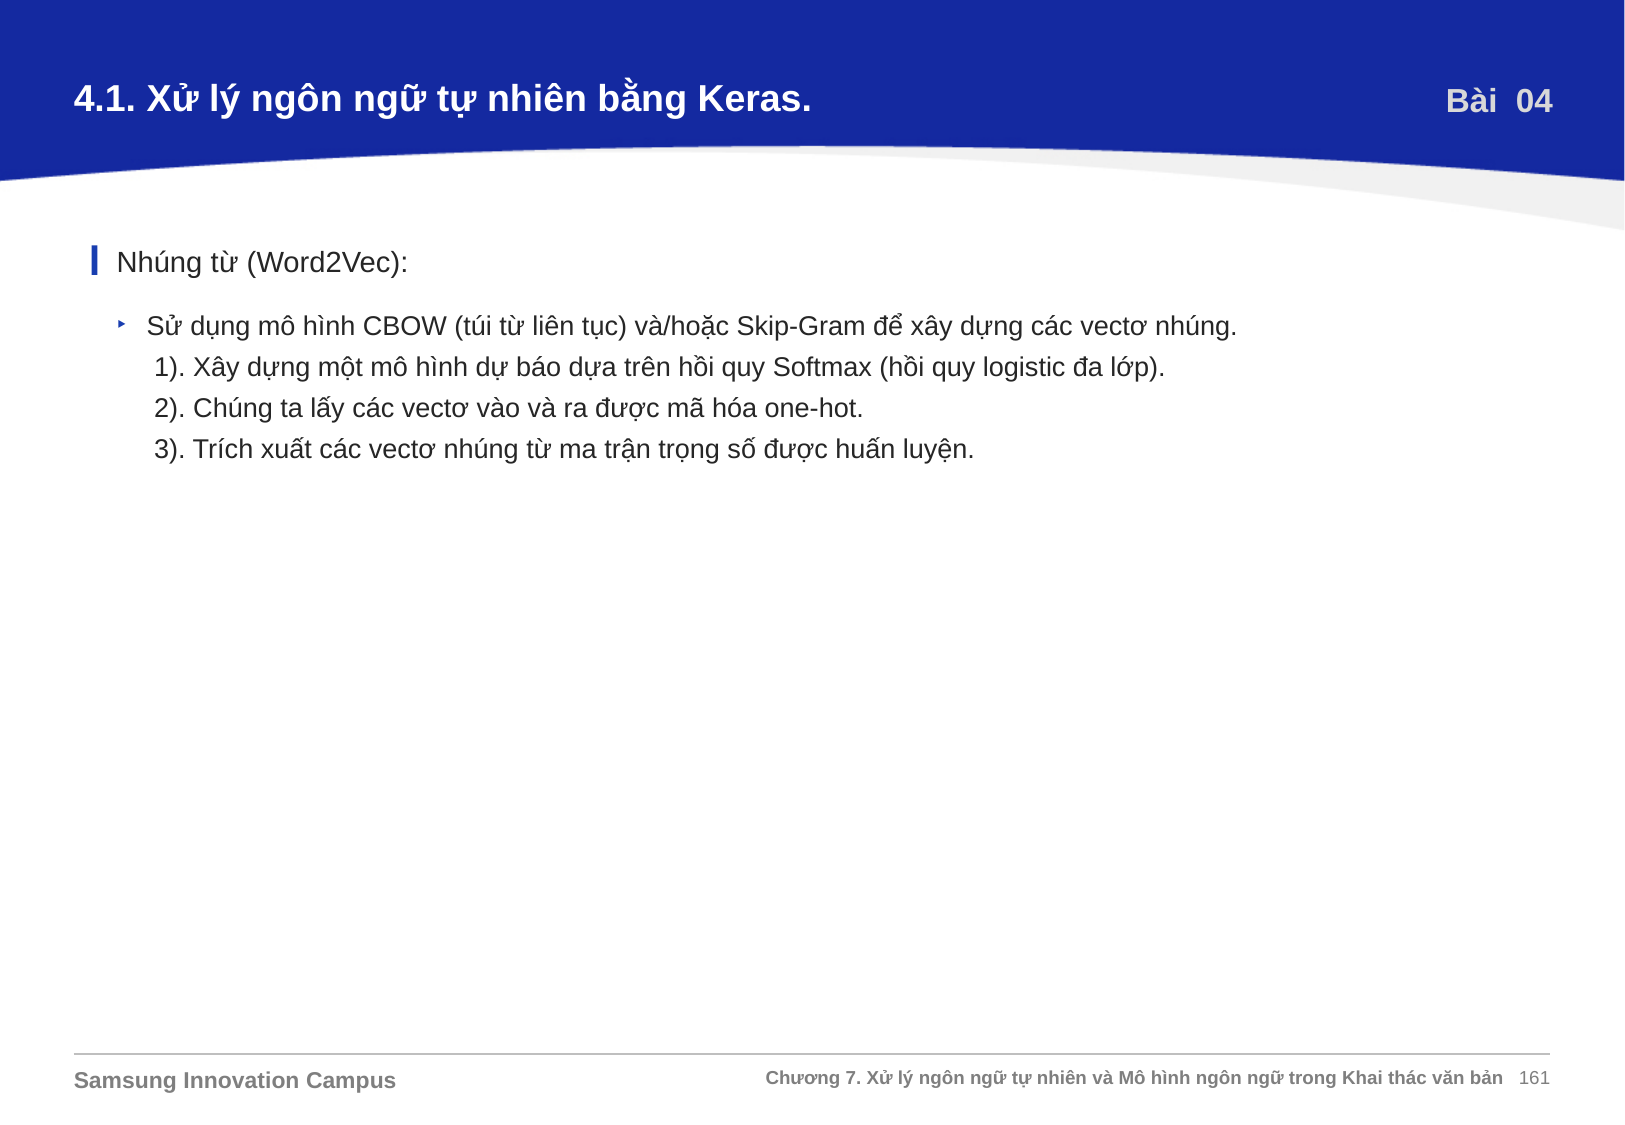

4.1. Xử lý ngôn ngữ tự nhiên bằng Keras.
Bài  04
Nhúng từ (Word2Vec):

Sử dụng mô hình CBOW (túi từ liên tục) và/hoặc Skip-Gram để xây dựng các vectơ nhúng.
     1). Xây dựng một mô hình dự báo dựa trên hồi quy Softmax (hồi quy logistic đa lớp).
     2). Chúng ta lấy các vectơ vào và ra được mã hóa one-hot.
     3). Trích xuất các vectơ nhúng từ ma trận trọng số được huấn luyện.